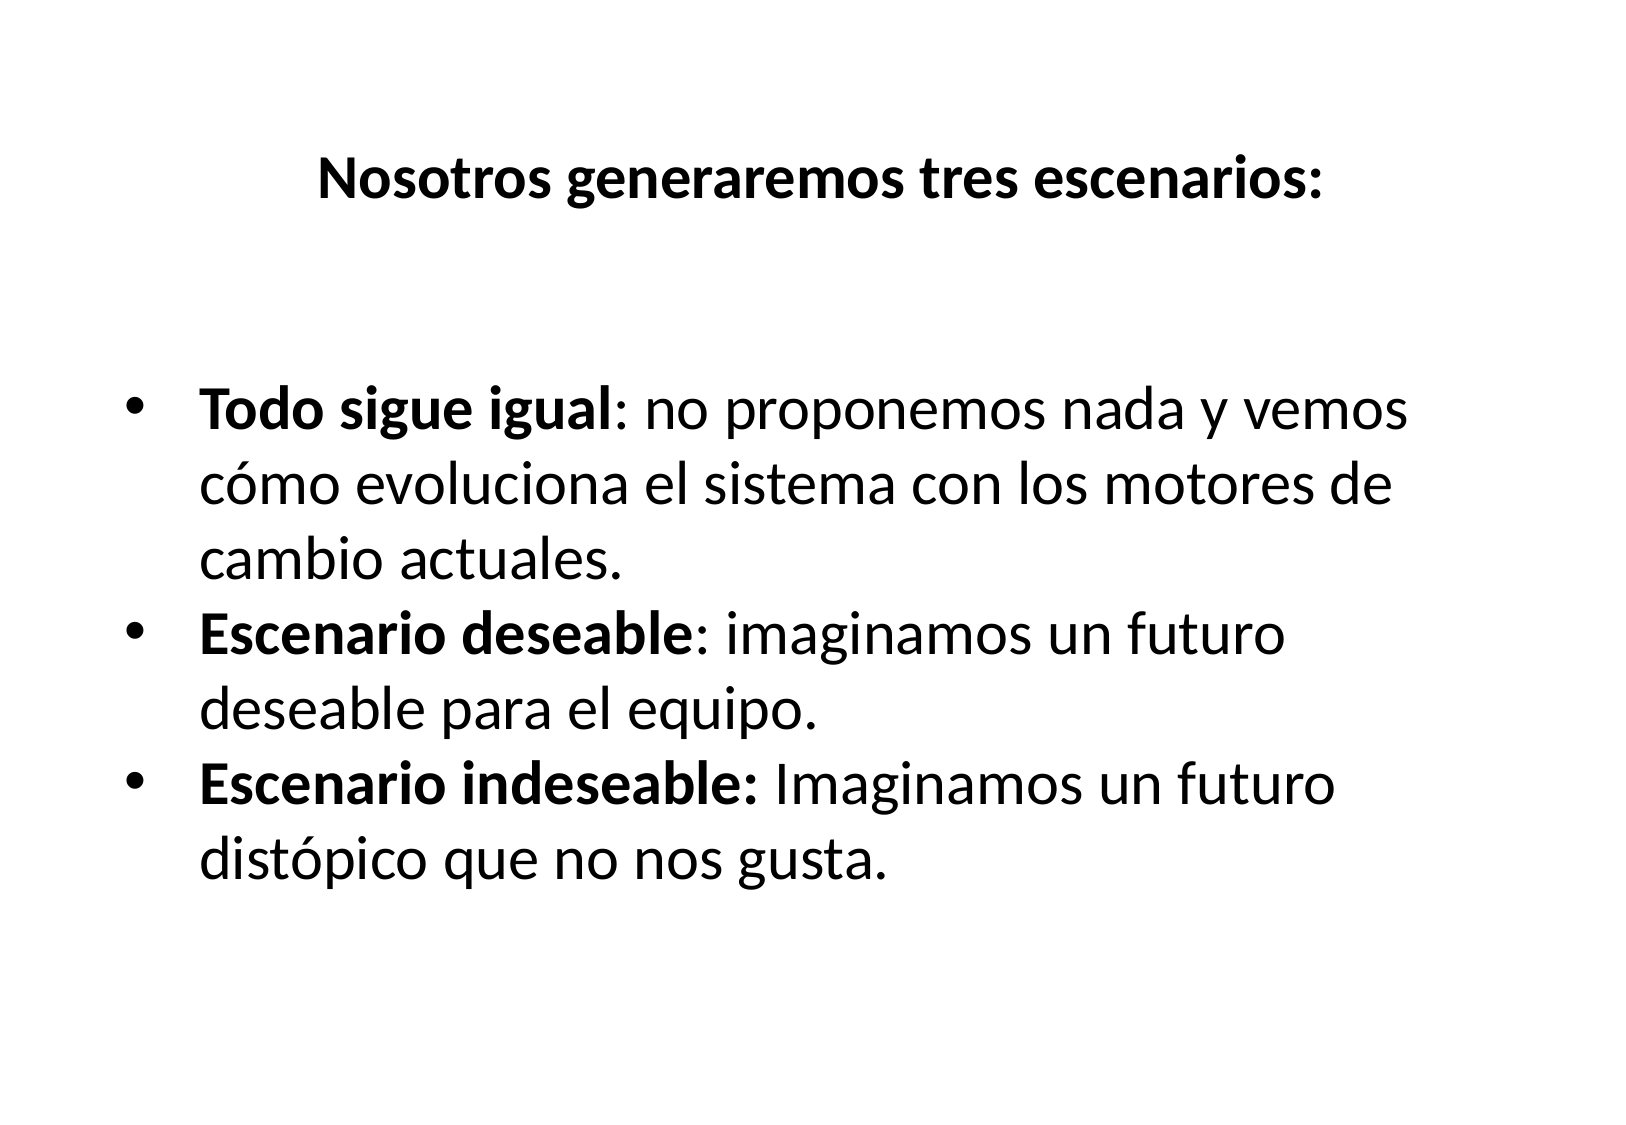

Nosotros generaremos tres escenarios:
Todo sigue igual: no proponemos nada y vemos cómo evoluciona el sistema con los motores de cambio actuales.
Escenario deseable: imaginamos un futuro deseable para el equipo.
Escenario indeseable: Imaginamos un futuro distópico que no nos gusta.